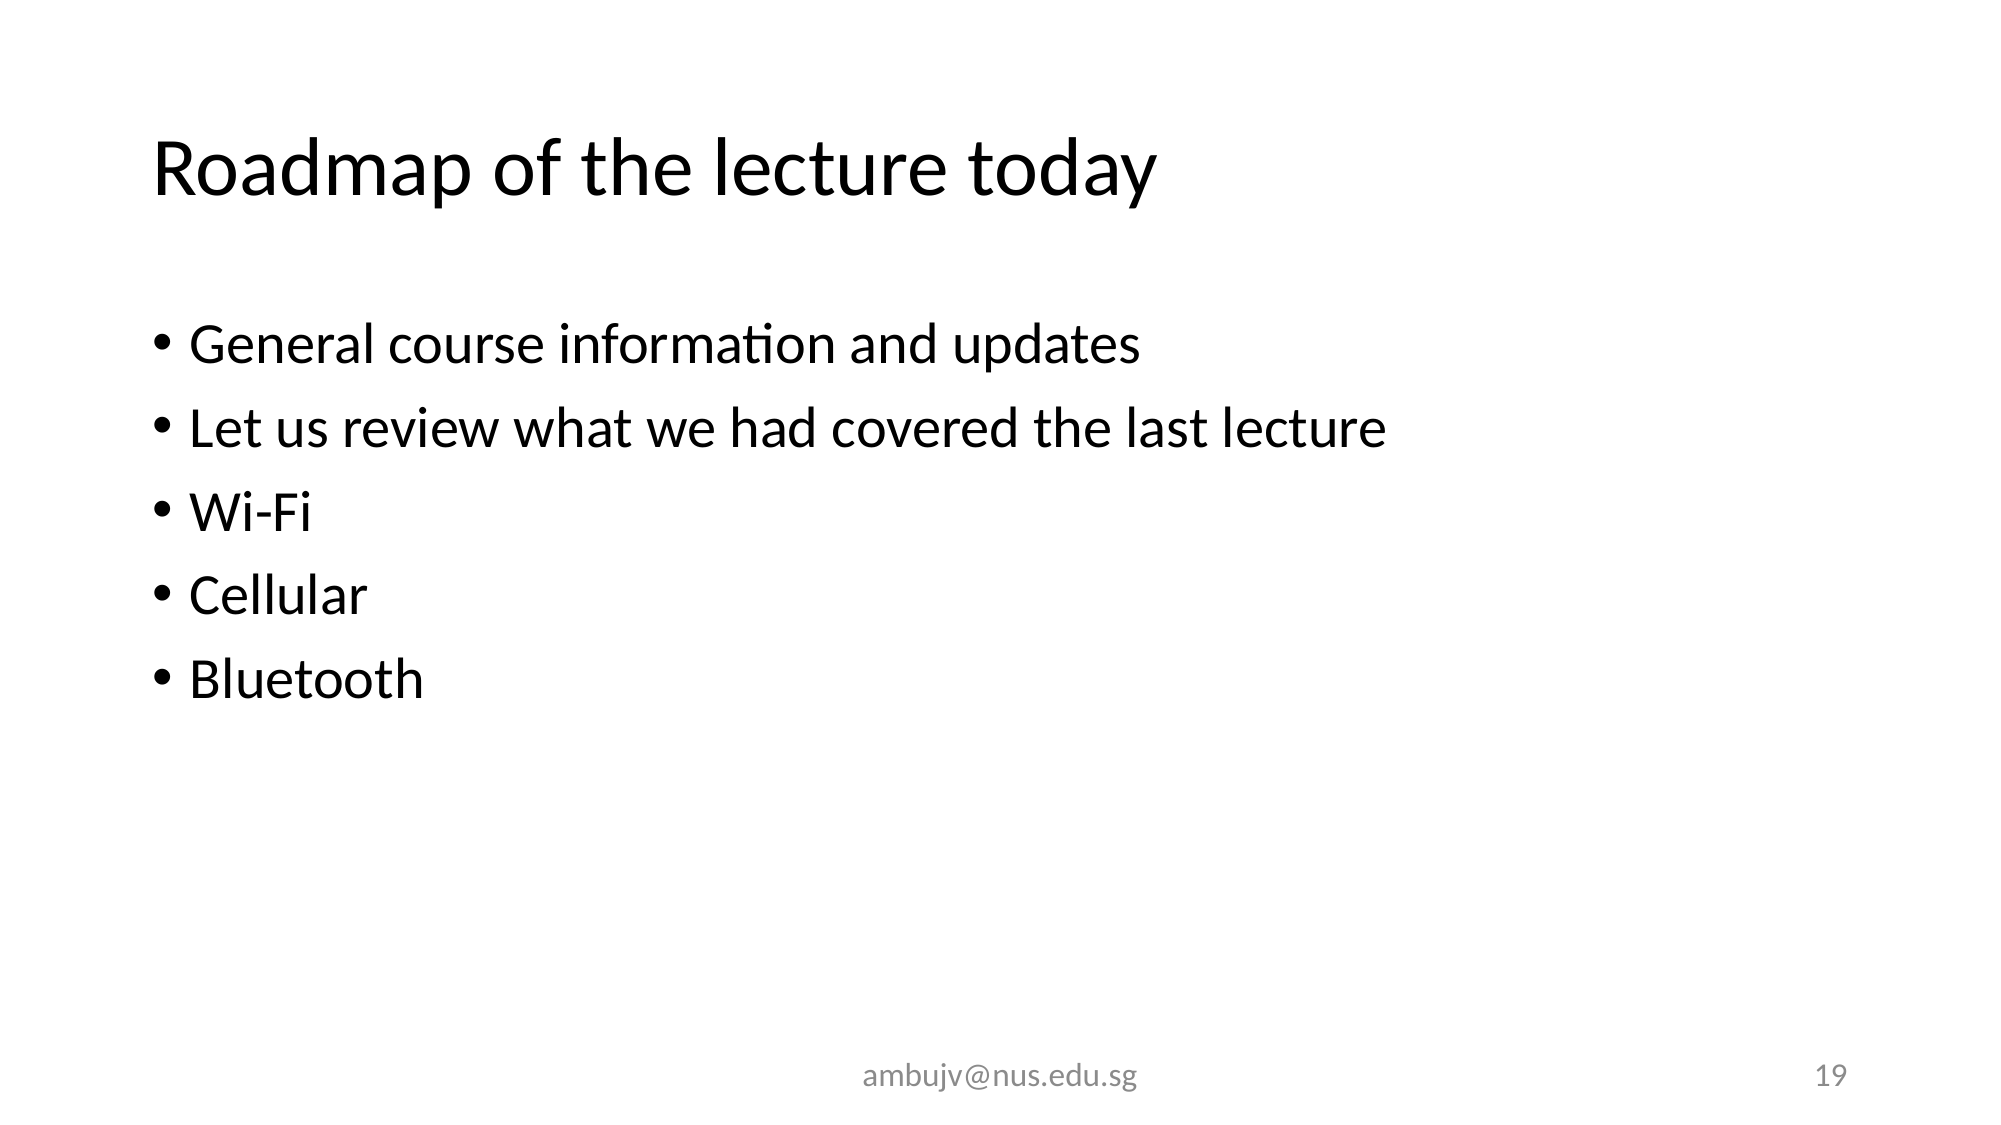

# Roadmap of the lecture today
General course information and updates
Let us review what we had covered the last lecture
Wi-Fi
Cellular
Bluetooth
ambujv@nus.edu.sg
19